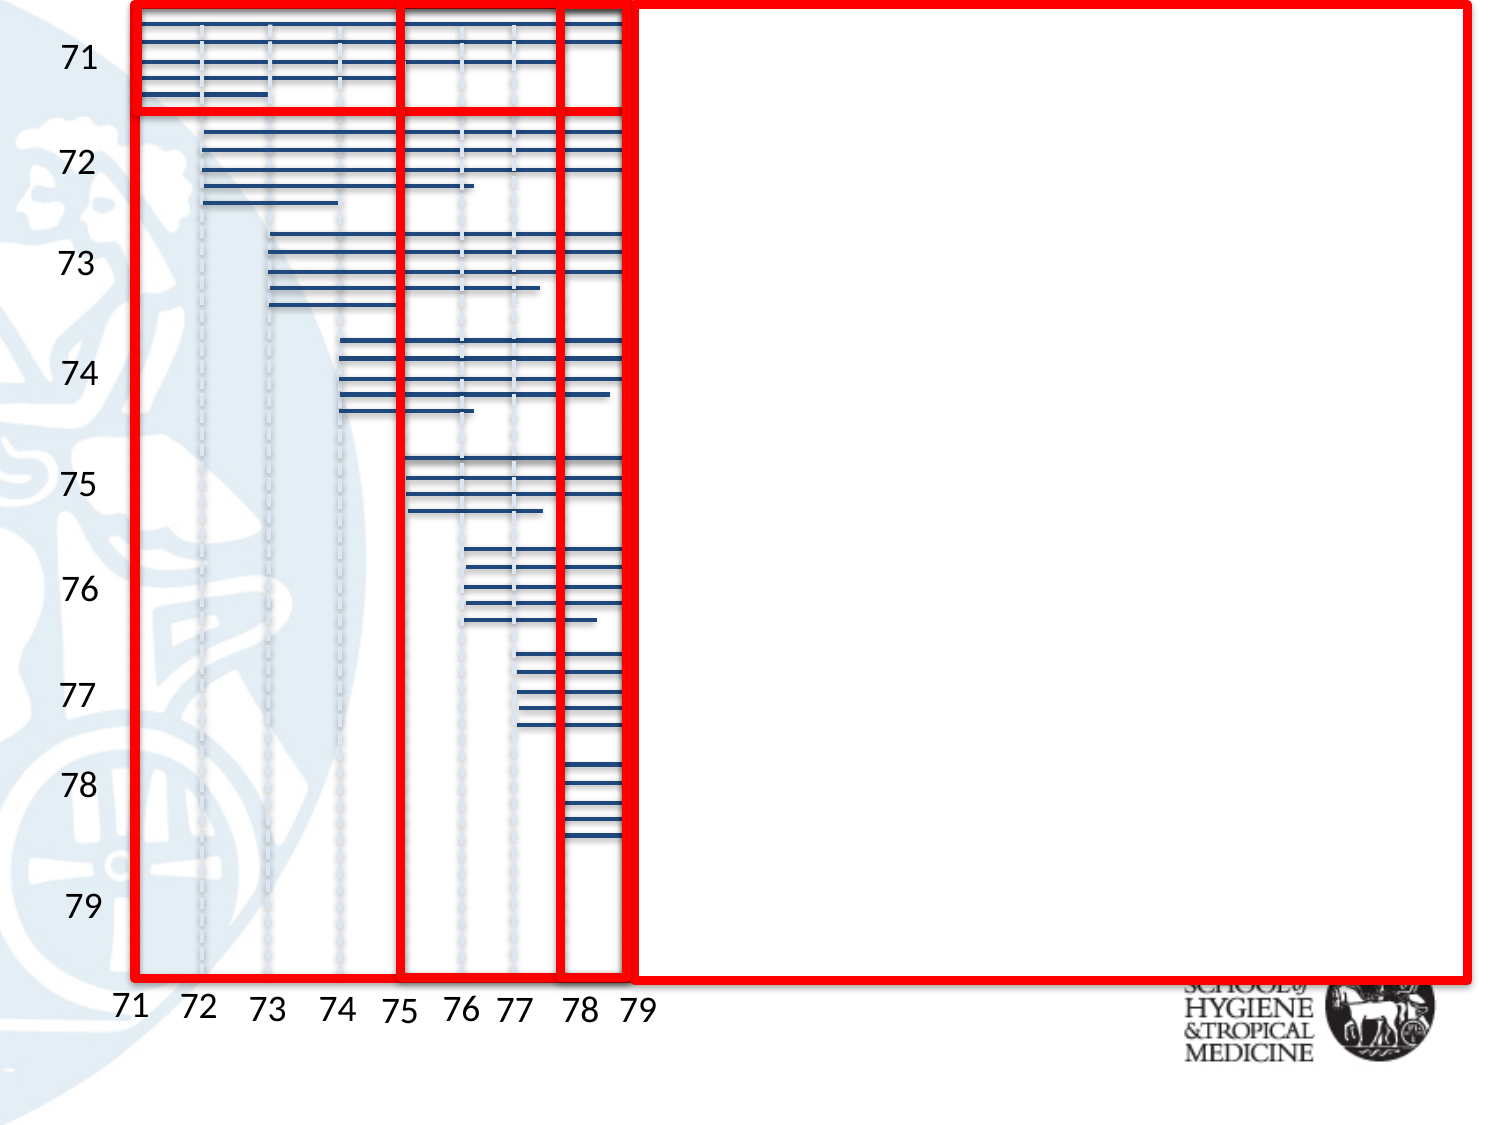

71
72
73
74
75
76
77
78
79
71
72
73
74
76
77
79
78
75